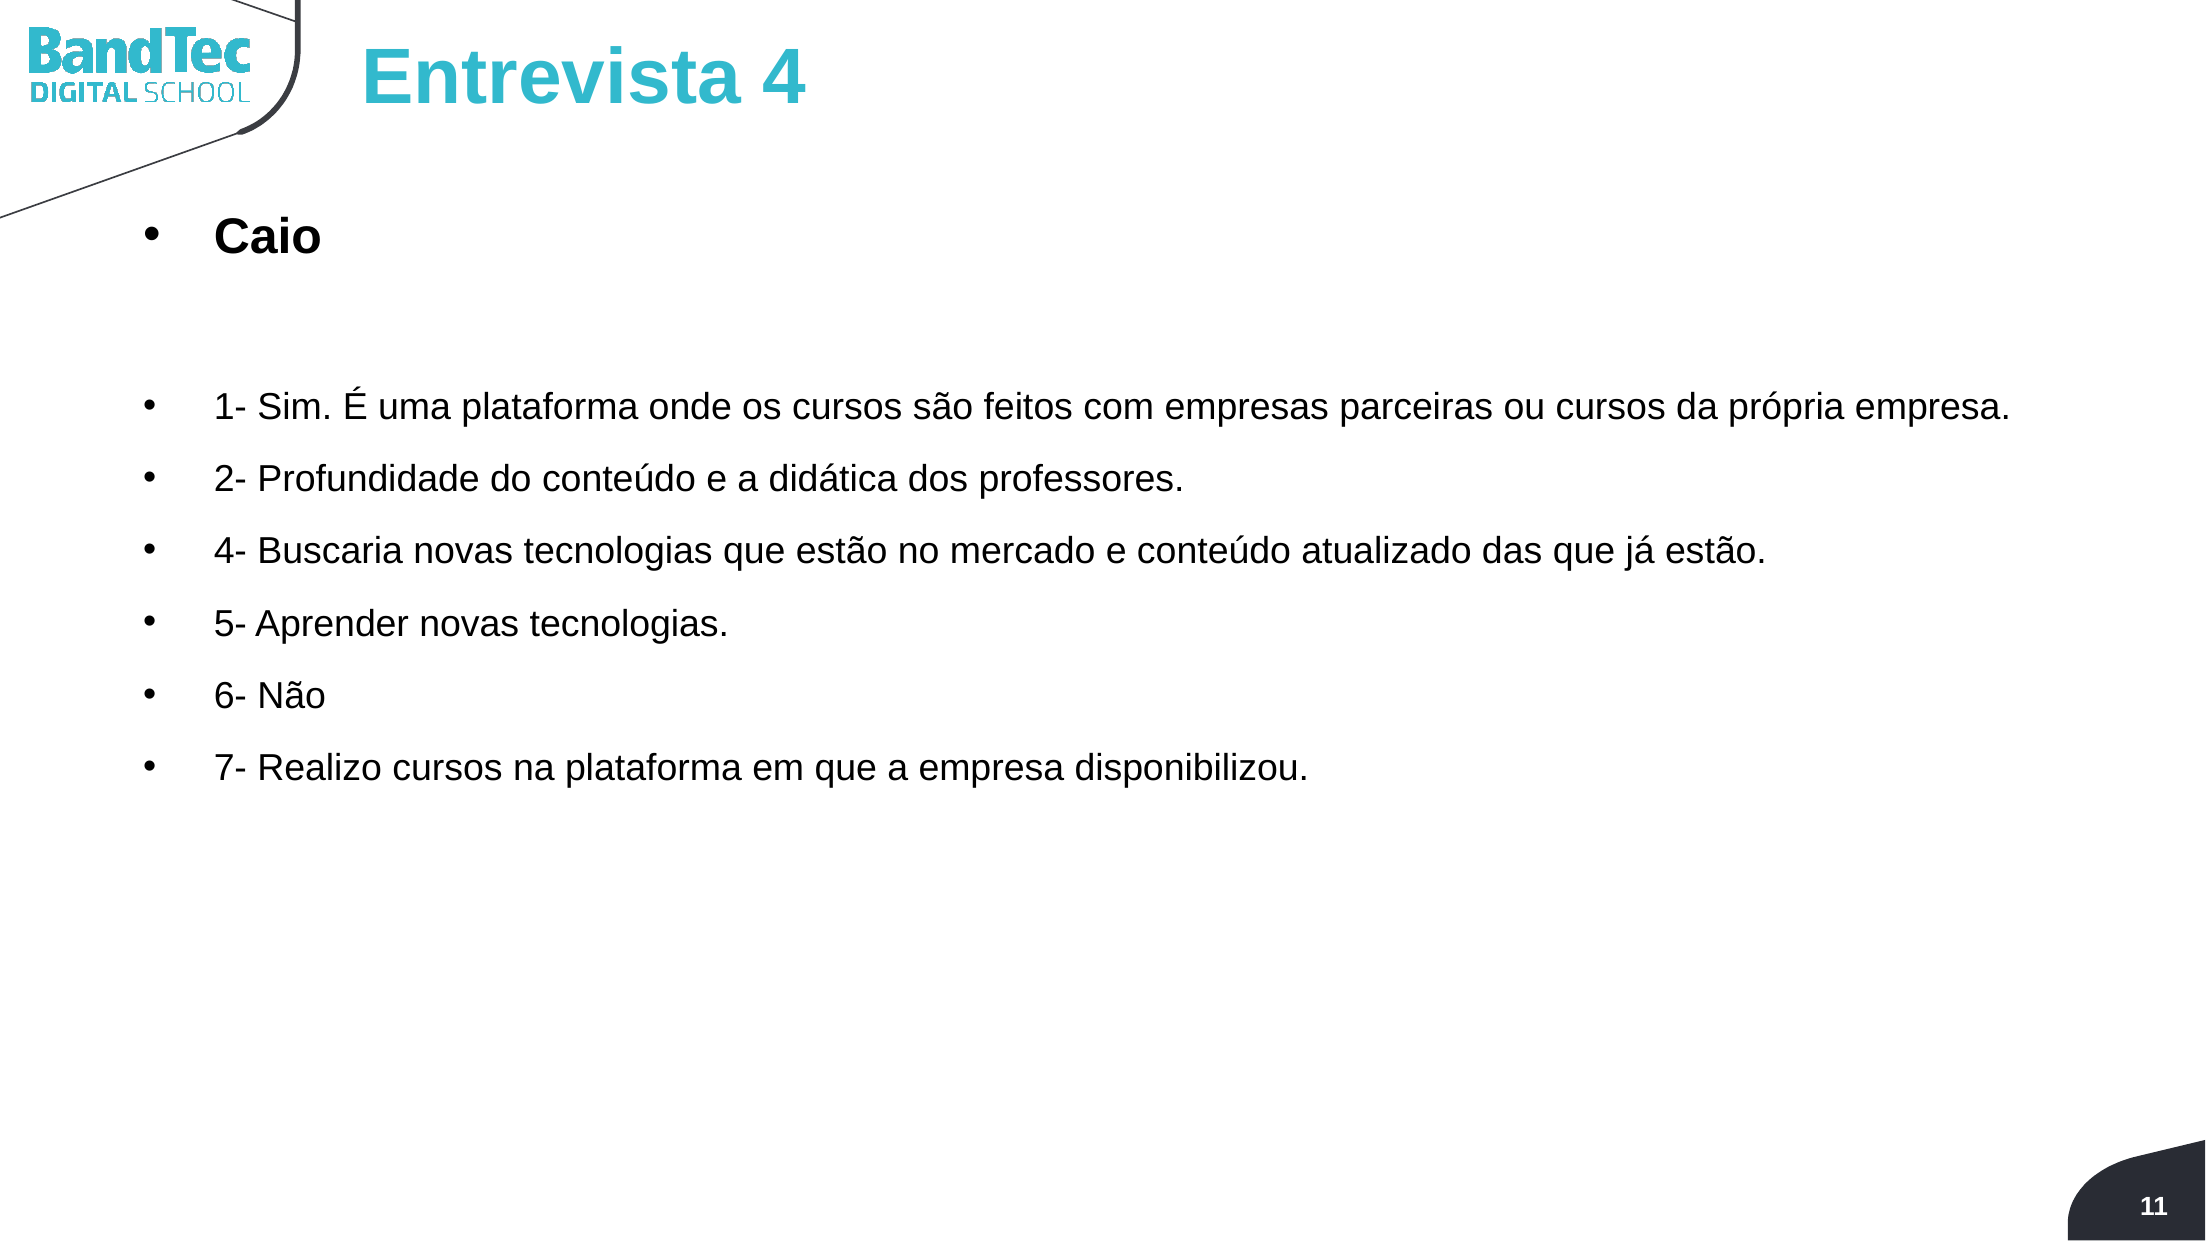

Entrevista 4
Caio

1- Sim. É uma plataforma onde os cursos são feitos com empresas parceiras ou cursos da própria empresa.
2- Profundidade do conteúdo e a didática dos professores.
4- Buscaria novas tecnologias que estão no mercado e conteúdo atualizado das que já estão.
5- Aprender novas tecnologias.
6- Não
7- Realizo cursos na plataforma em que a empresa disponibilizou.

11